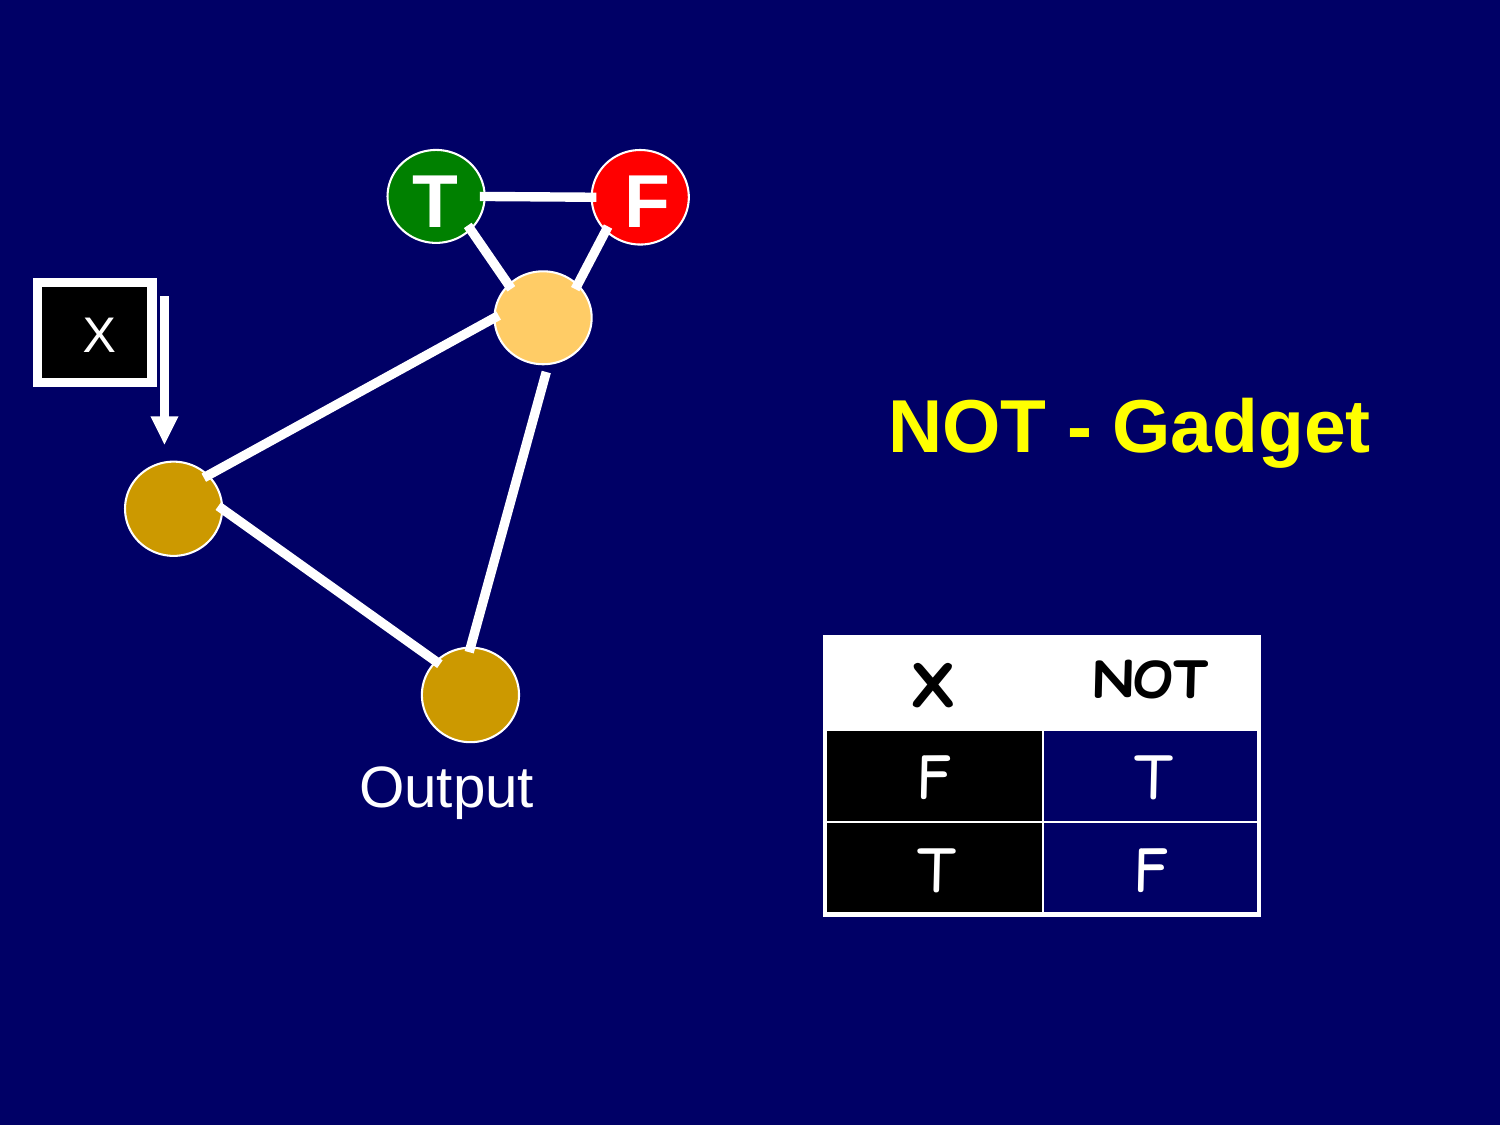

T
F

X

Output
NOT - Gadget
| X | NOT |
| --- | --- |
| F | T |
| T | F |